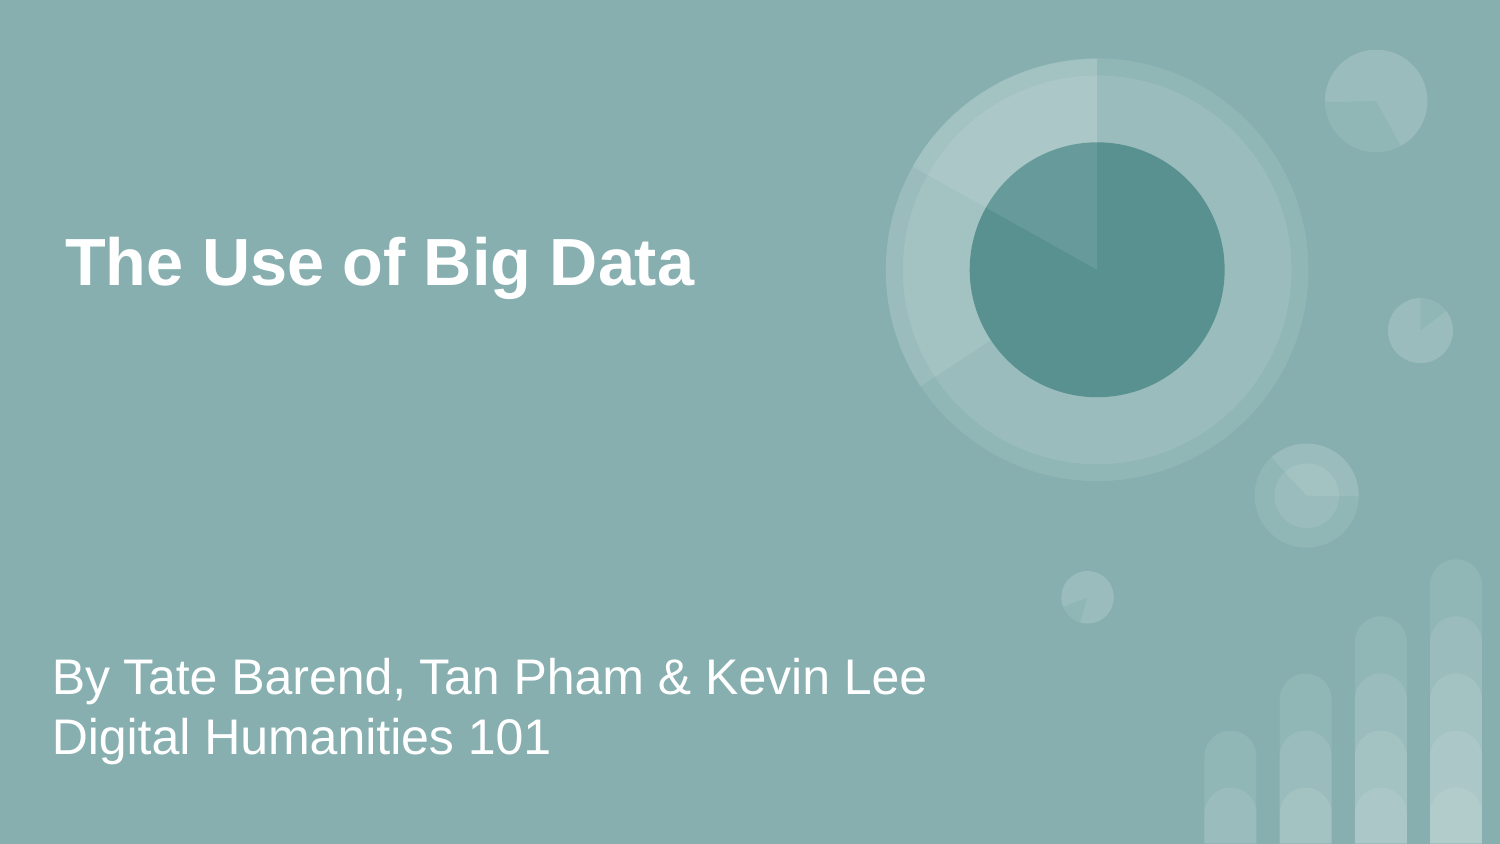

# The Use of Big Data

By Tate Barend, Tan Pham & Kevin Lee
Digital Humanities 101